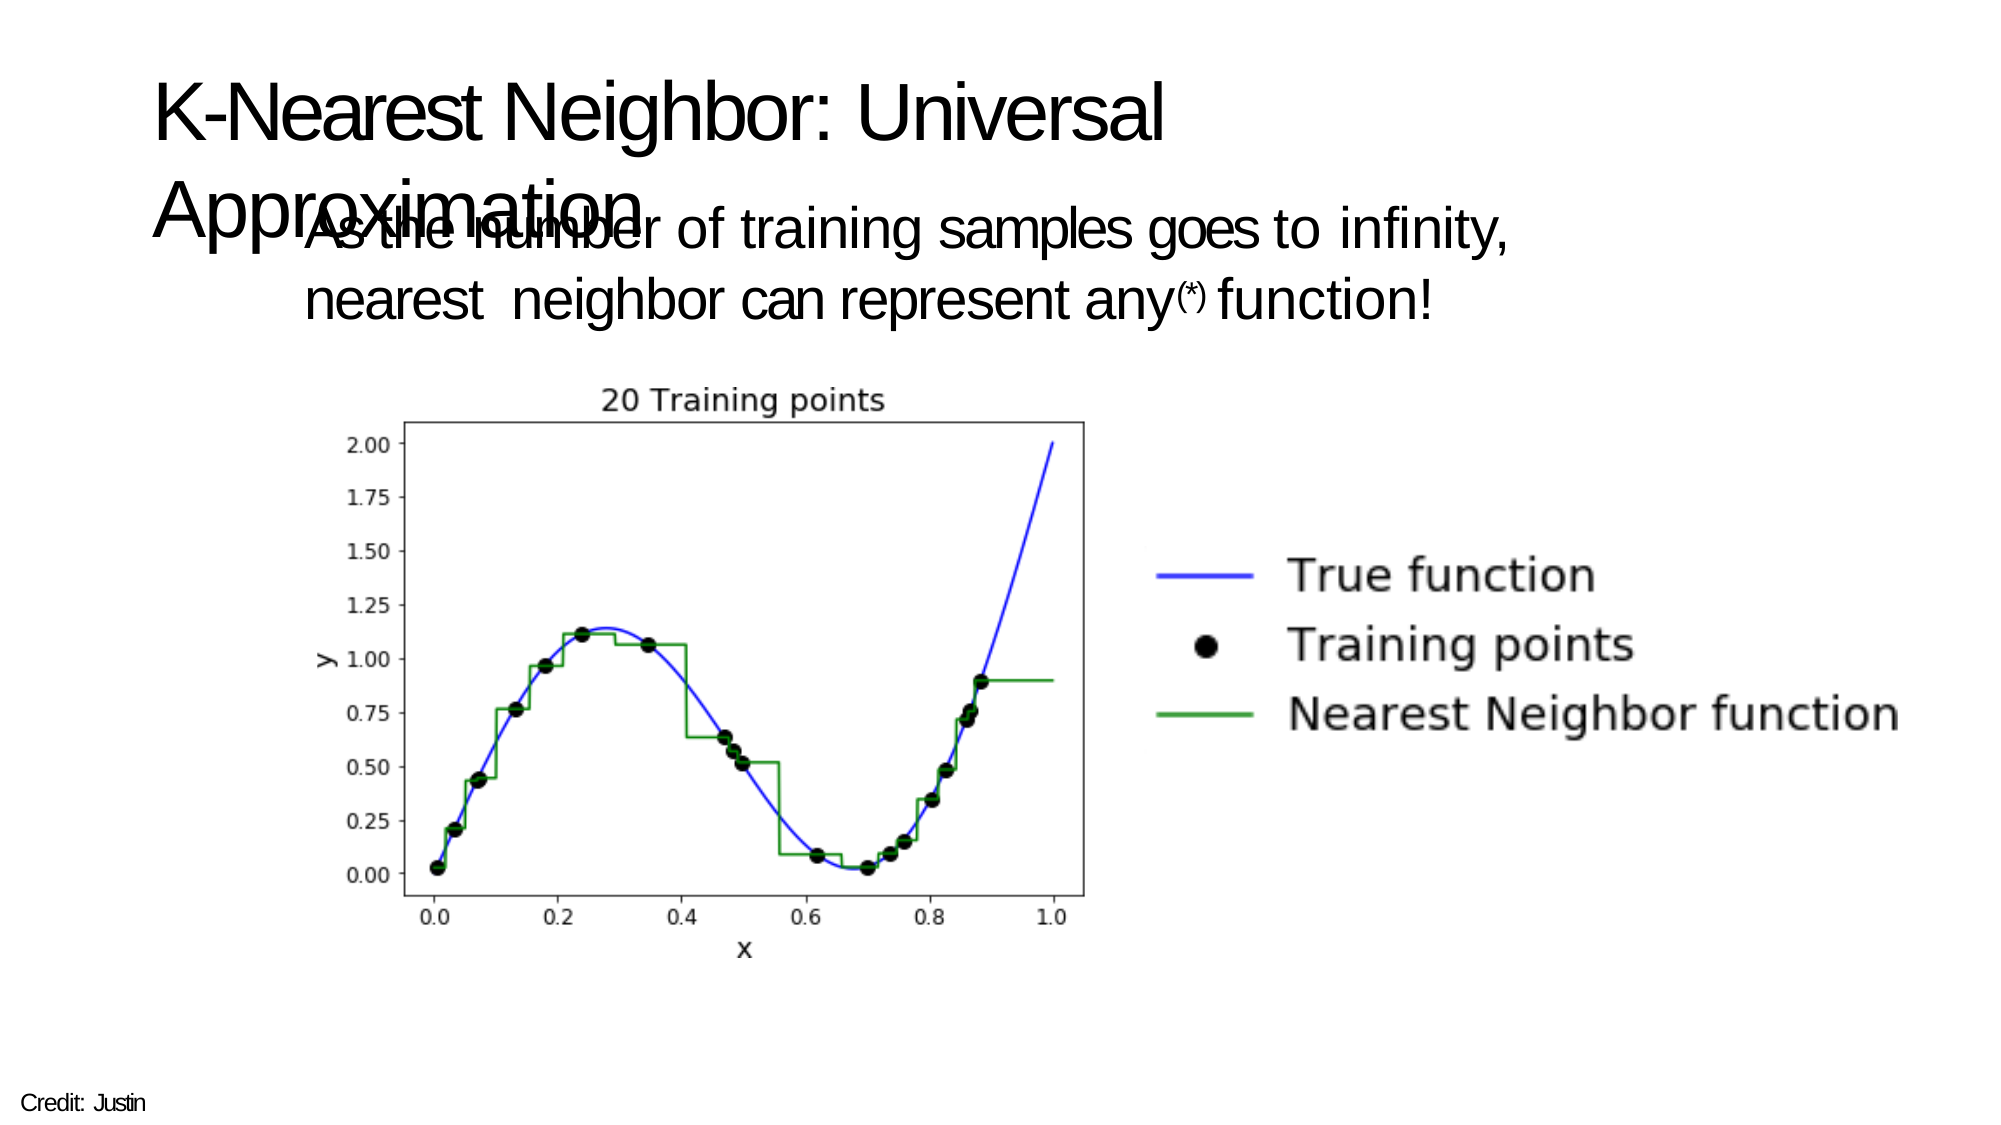

K-Nearest Neighbor: Universal Approximation
As the number of training samples goes to infinity, nearest  neighbor can represent any(*) function!

Credit: Justin